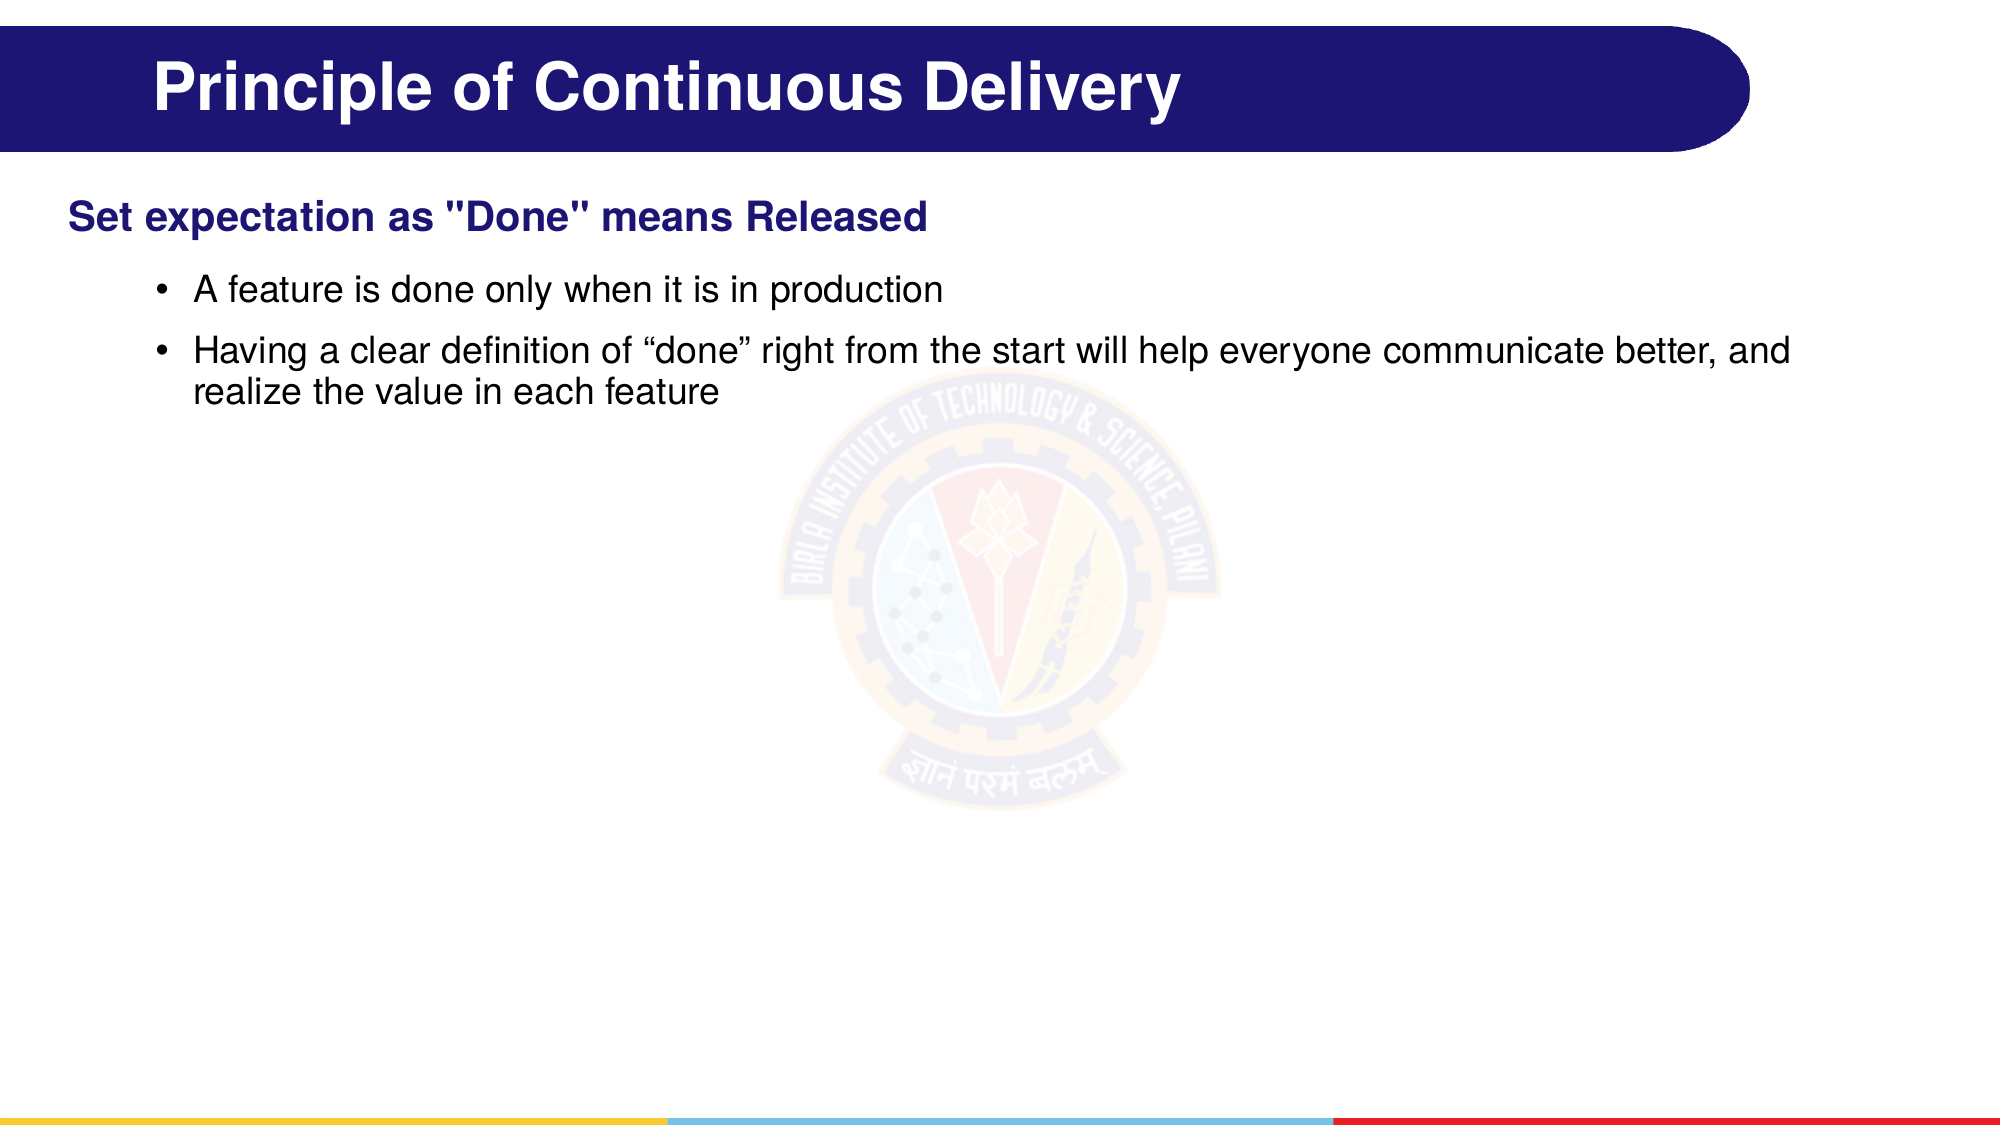

# Principle of Continuous Delivery
Set expectation as "Done" means Released
A feature is done only when it is in production
Having a clear definition of “done” right from the start will help everyone communicate better, and realize the value in each feature